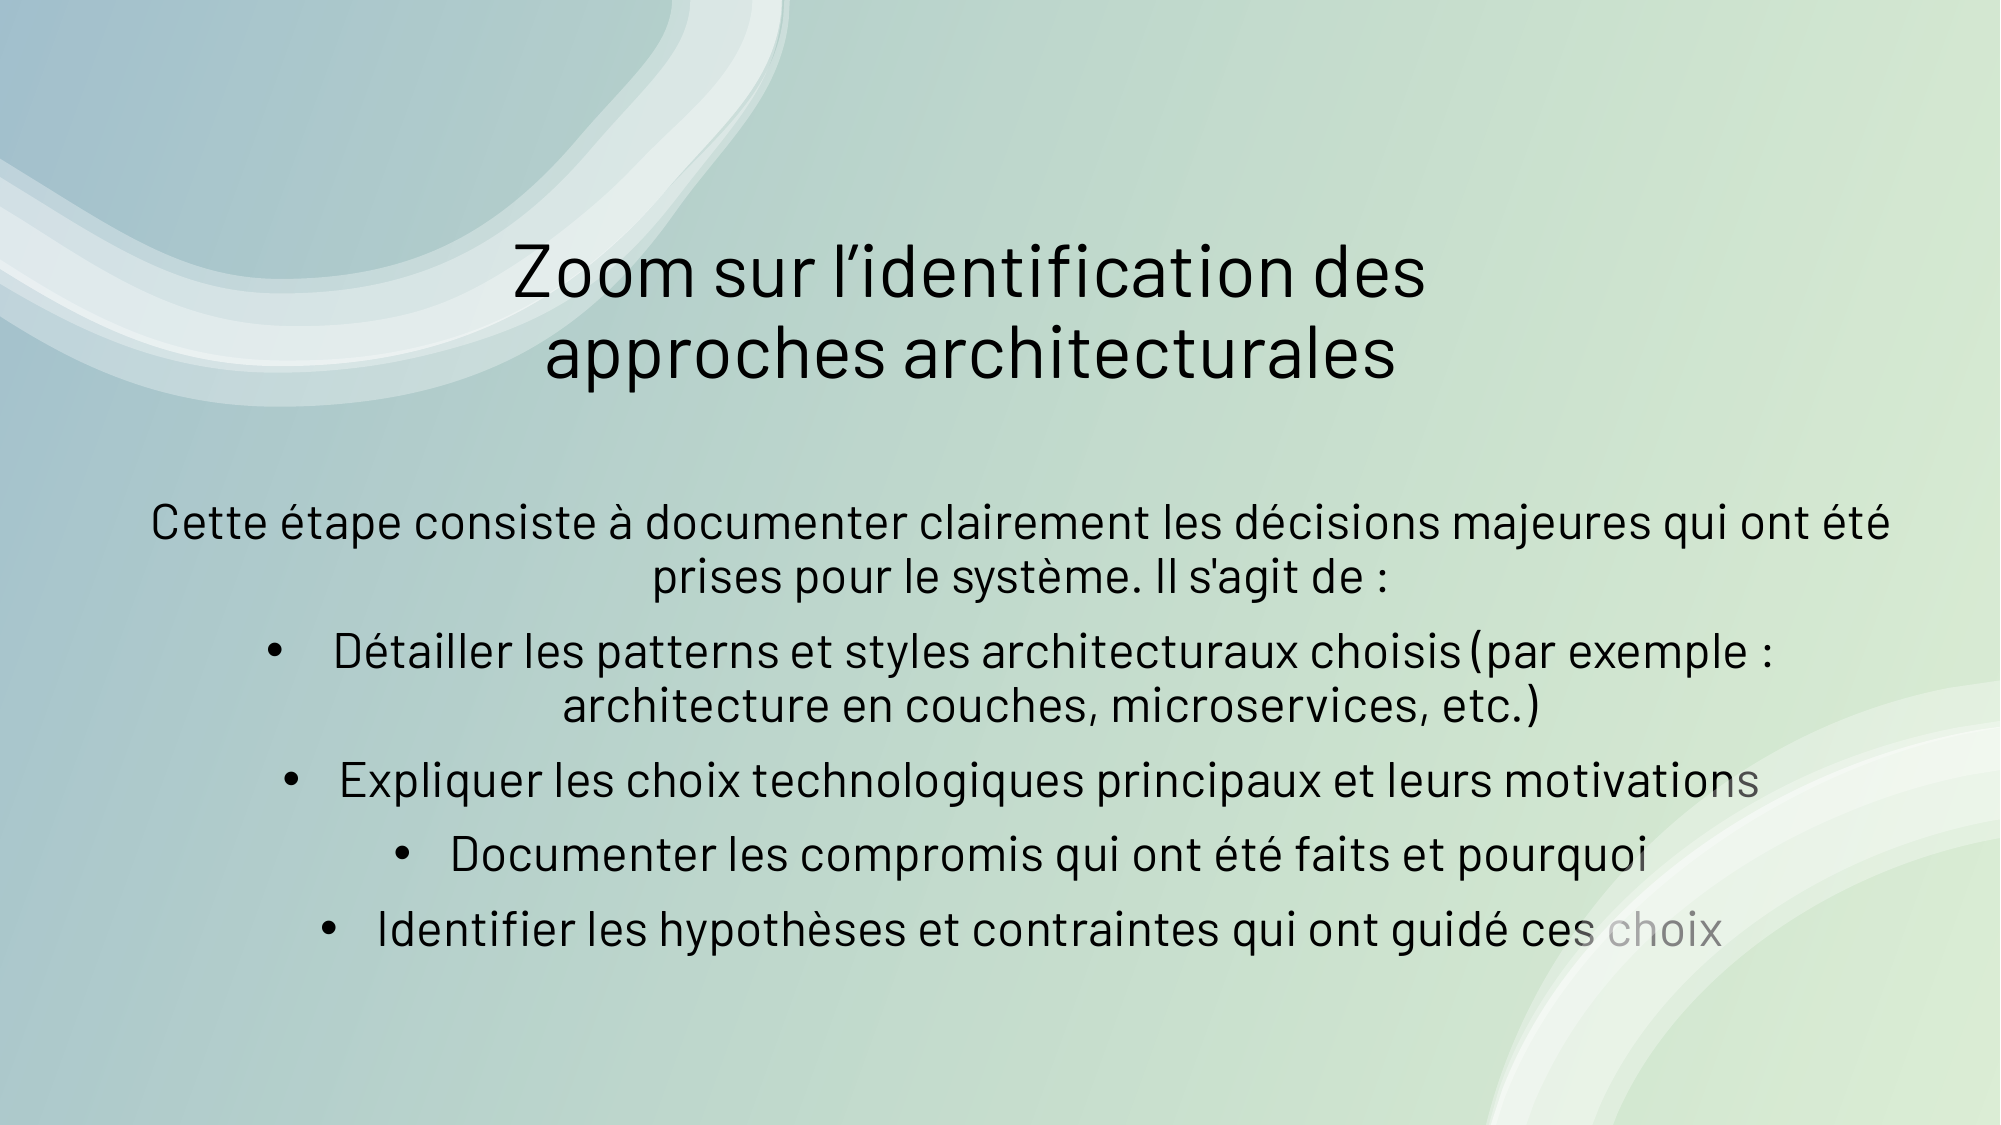

# Zoom sur l’identification des approches architecturales
Cette étape consiste à documenter clairement les décisions majeures qui ont été prises pour le système. Il s'agit de :
 Détailler les patterns et styles architecturaux choisis (par exemple : architecture en couches, microservices, etc.)
Expliquer les choix technologiques principaux et leurs motivations
Documenter les compromis qui ont été faits et pourquoi
Identifier les hypothèses et contraintes qui ont guidé ces choix